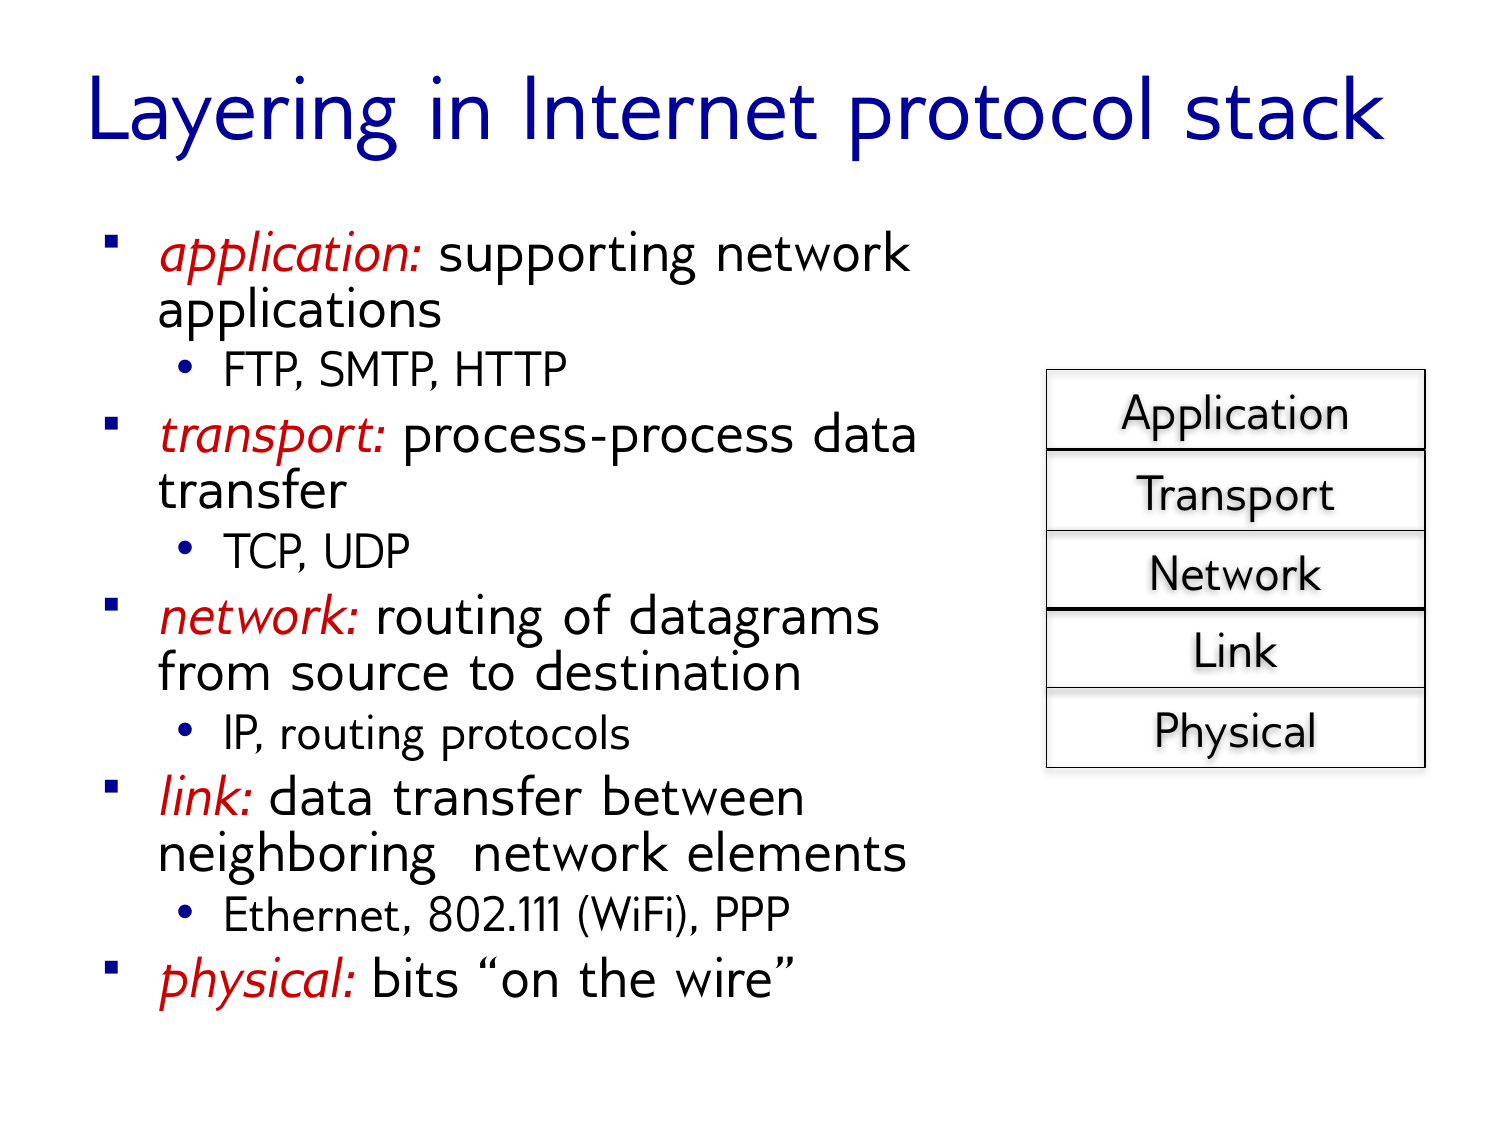

Layering in Internet protocol stack
application: supporting network applications
FTP, SMTP, HTTP
transport: process-process data transfer
TCP, UDP
network: routing of datagrams from source to destination
IP, routing protocols
link: data transfer between neighboring  network elements
Ethernet, 802.111 (WiFi), PPP
physical: bits “on the wire”

Application
Transport
Network
Link
Physical